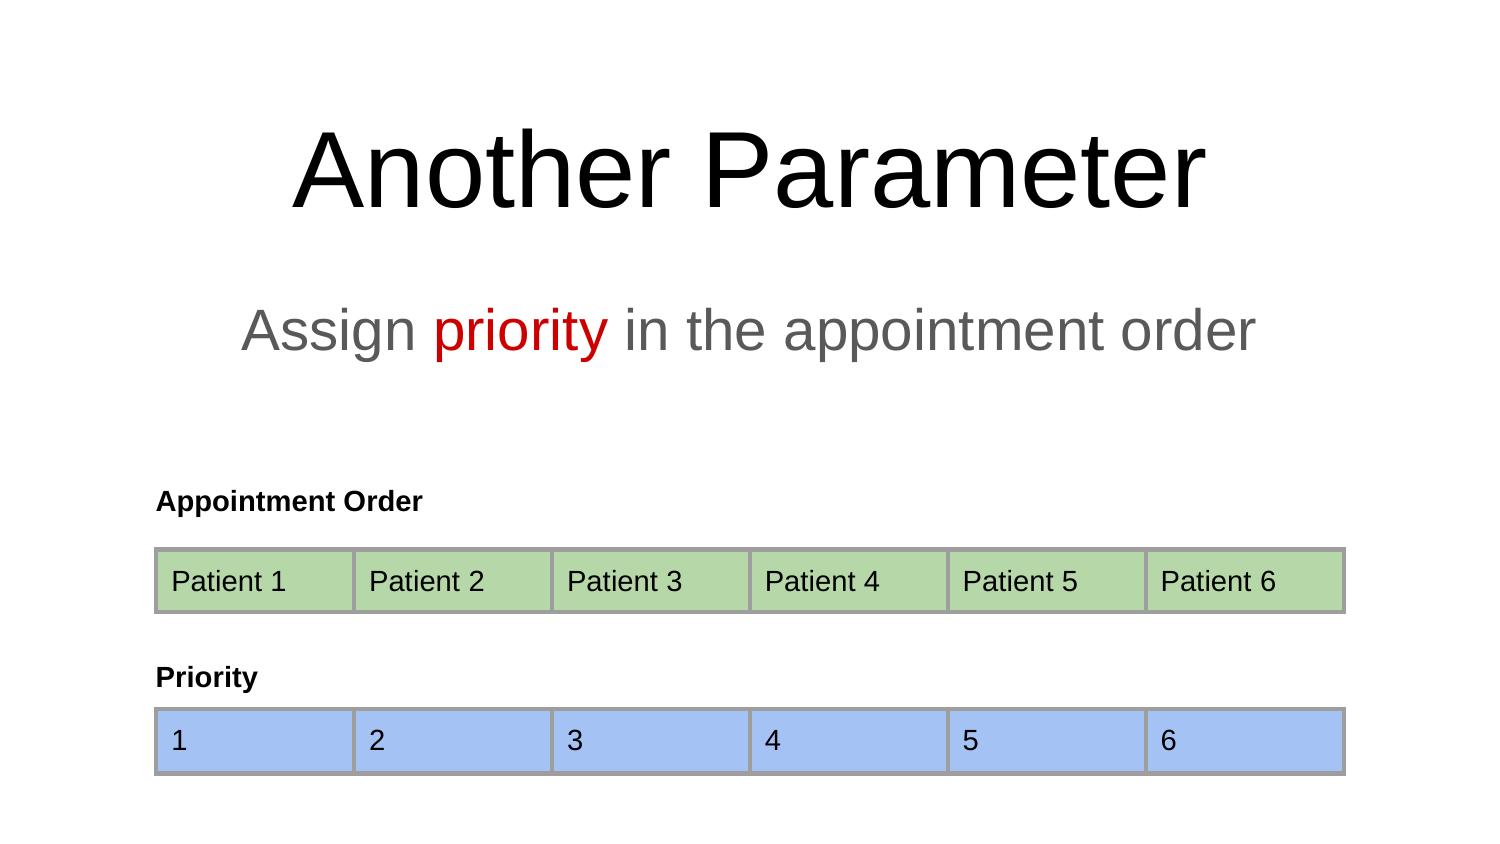

# Another Parameter
Assign priority in the appointment order
Appointment Order
| Patient 1 | Patient 2 | Patient 3 | Patient 4 | Patient 5 | Patient 6 |
| --- | --- | --- | --- | --- | --- |
Priority
| 1 | 2 | 3 | 4 | 5 | 6 |
| --- | --- | --- | --- | --- | --- |